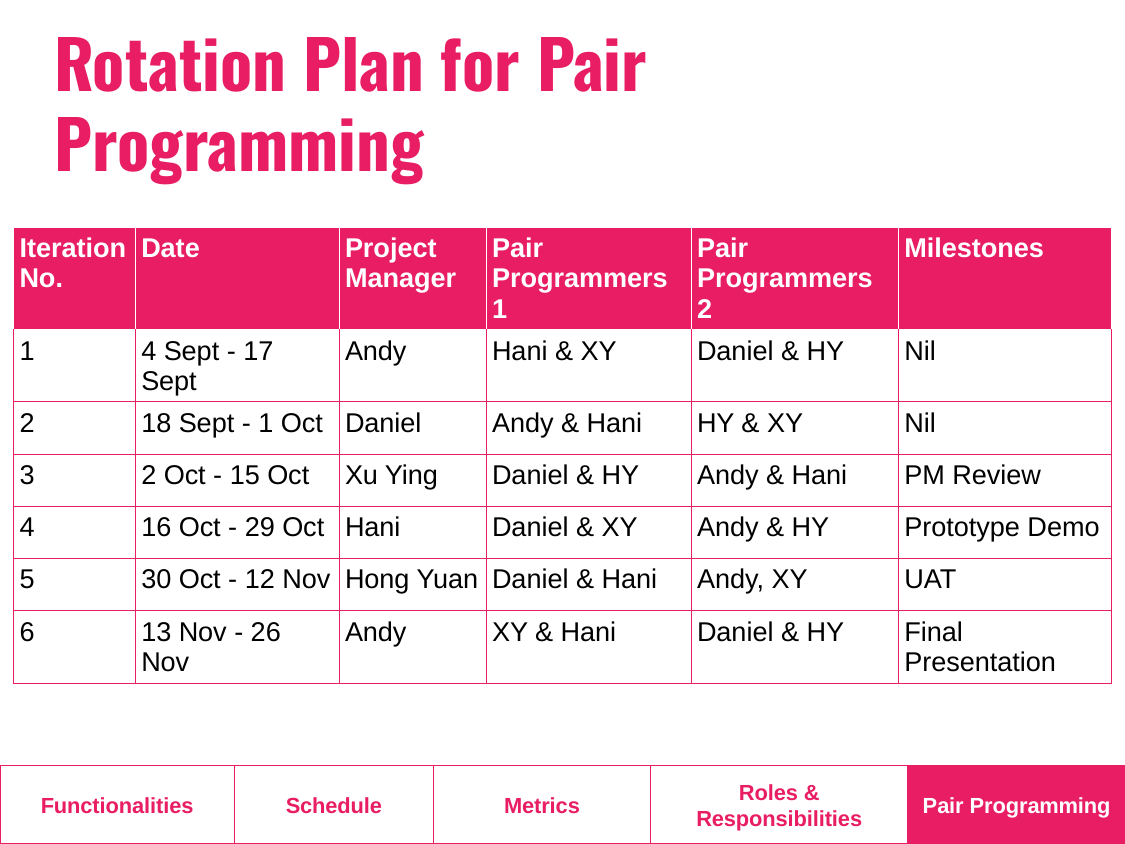

Rotation Plan for Pair Programming
| Iteration No. | Date | Project Manager | Pair Programmers 1 | Pair Programmers 2 | Milestones |
| --- | --- | --- | --- | --- | --- |
| 1 | 4 Sept - 17 Sept | Andy | Hani & XY | Daniel & HY | Nil |
| 2 | 18 Sept - 1 Oct | Daniel | Andy & Hani | HY & XY | Nil |
| 3 | 2 Oct - 15 Oct | Xu Ying | Daniel & HY | Andy & Hani | PM Review |
| 4 | 16 Oct - 29 Oct | Hani | Daniel & XY | Andy & HY | Prototype Demo |
| 5 | 30 Oct - 12 Nov | Hong Yuan | Daniel & Hani | Andy, XY | UAT |
| 6 | 13 Nov - 26 Nov | Andy | XY & Hani | Daniel & HY | Final Presentation |